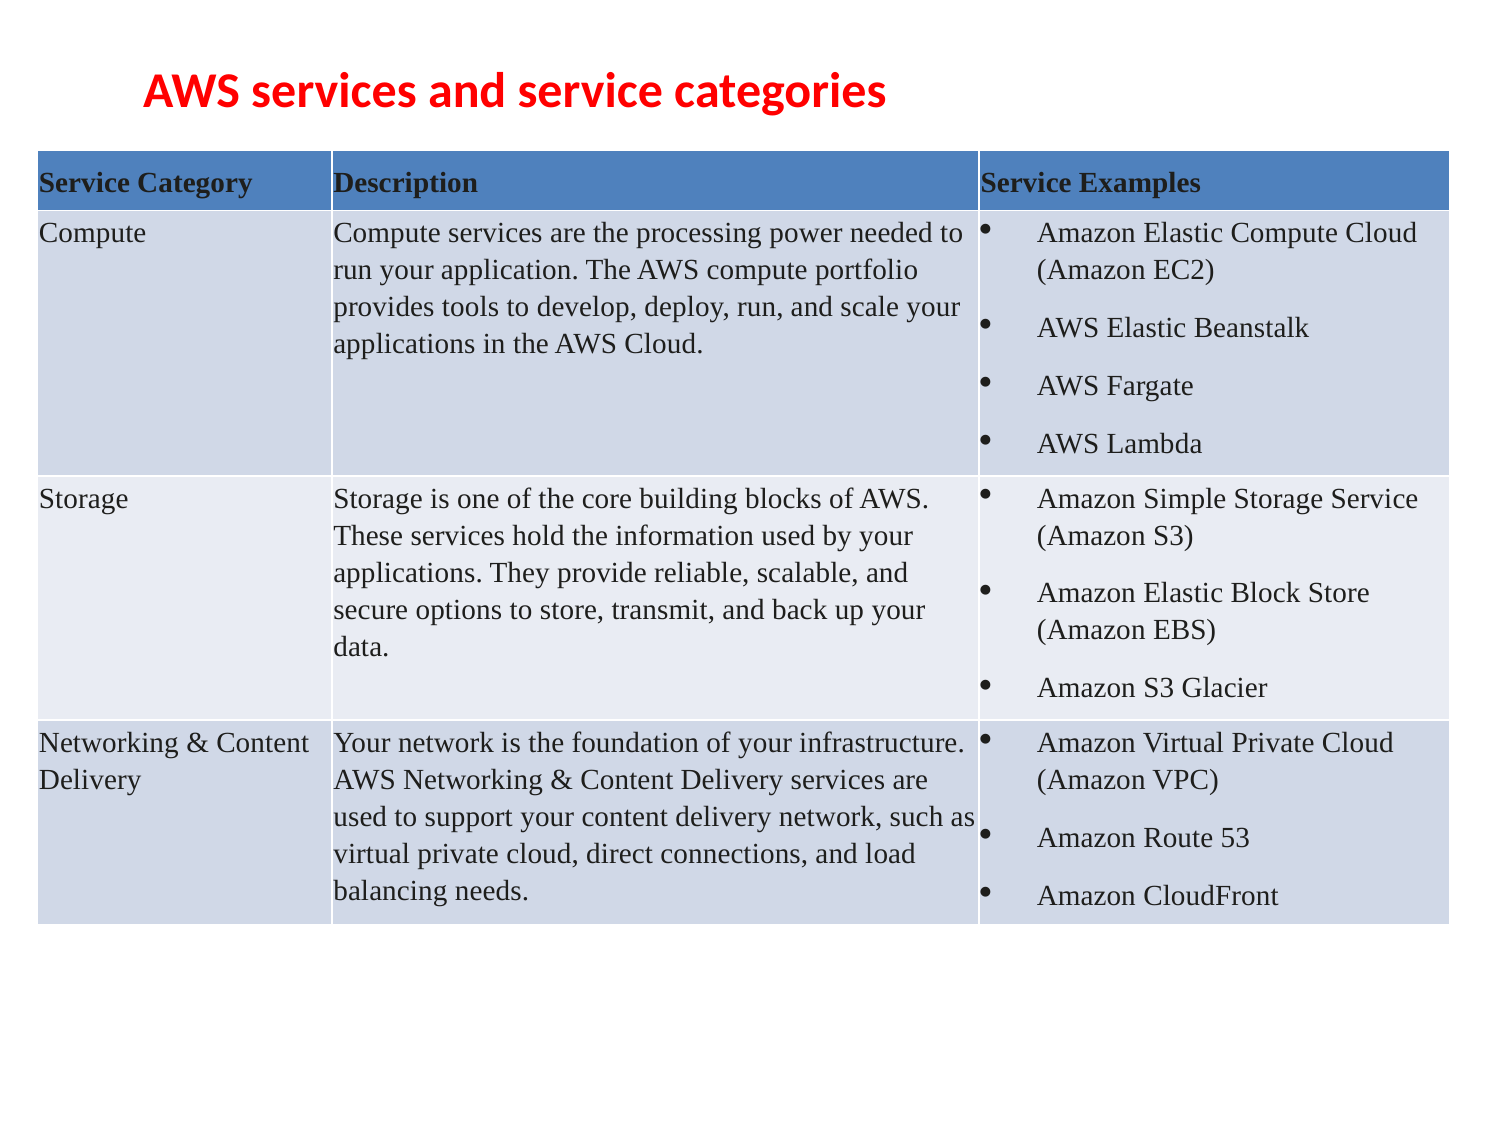

AWS services and service categories
| Service Category | Description | Service Examples |
| --- | --- | --- |
| Compute | Compute services are the processing power needed to run your application. The AWS compute portfolio provides tools to develop, deploy, run, and scale your applications in the AWS Cloud. | Amazon Elastic Compute Cloud (Amazon EC2) AWS Elastic Beanstalk AWS Fargate AWS Lambda |
| Storage | Storage is one of the core building blocks of AWS. These services hold the information used by your applications. They provide reliable, scalable, and secure options to store, transmit, and back up your data. | Amazon Simple Storage Service (Amazon S3) Amazon Elastic Block Store (Amazon EBS) Amazon S3 Glacier |
| Networking & Content Delivery | Your network is the foundation of your infrastructure. AWS Networking & Content Delivery services are used to support your content delivery network, such as virtual private cloud, direct connections, and load balancing needs. | Amazon Virtual Private Cloud (Amazon VPC) Amazon Route 53 Amazon CloudFront |